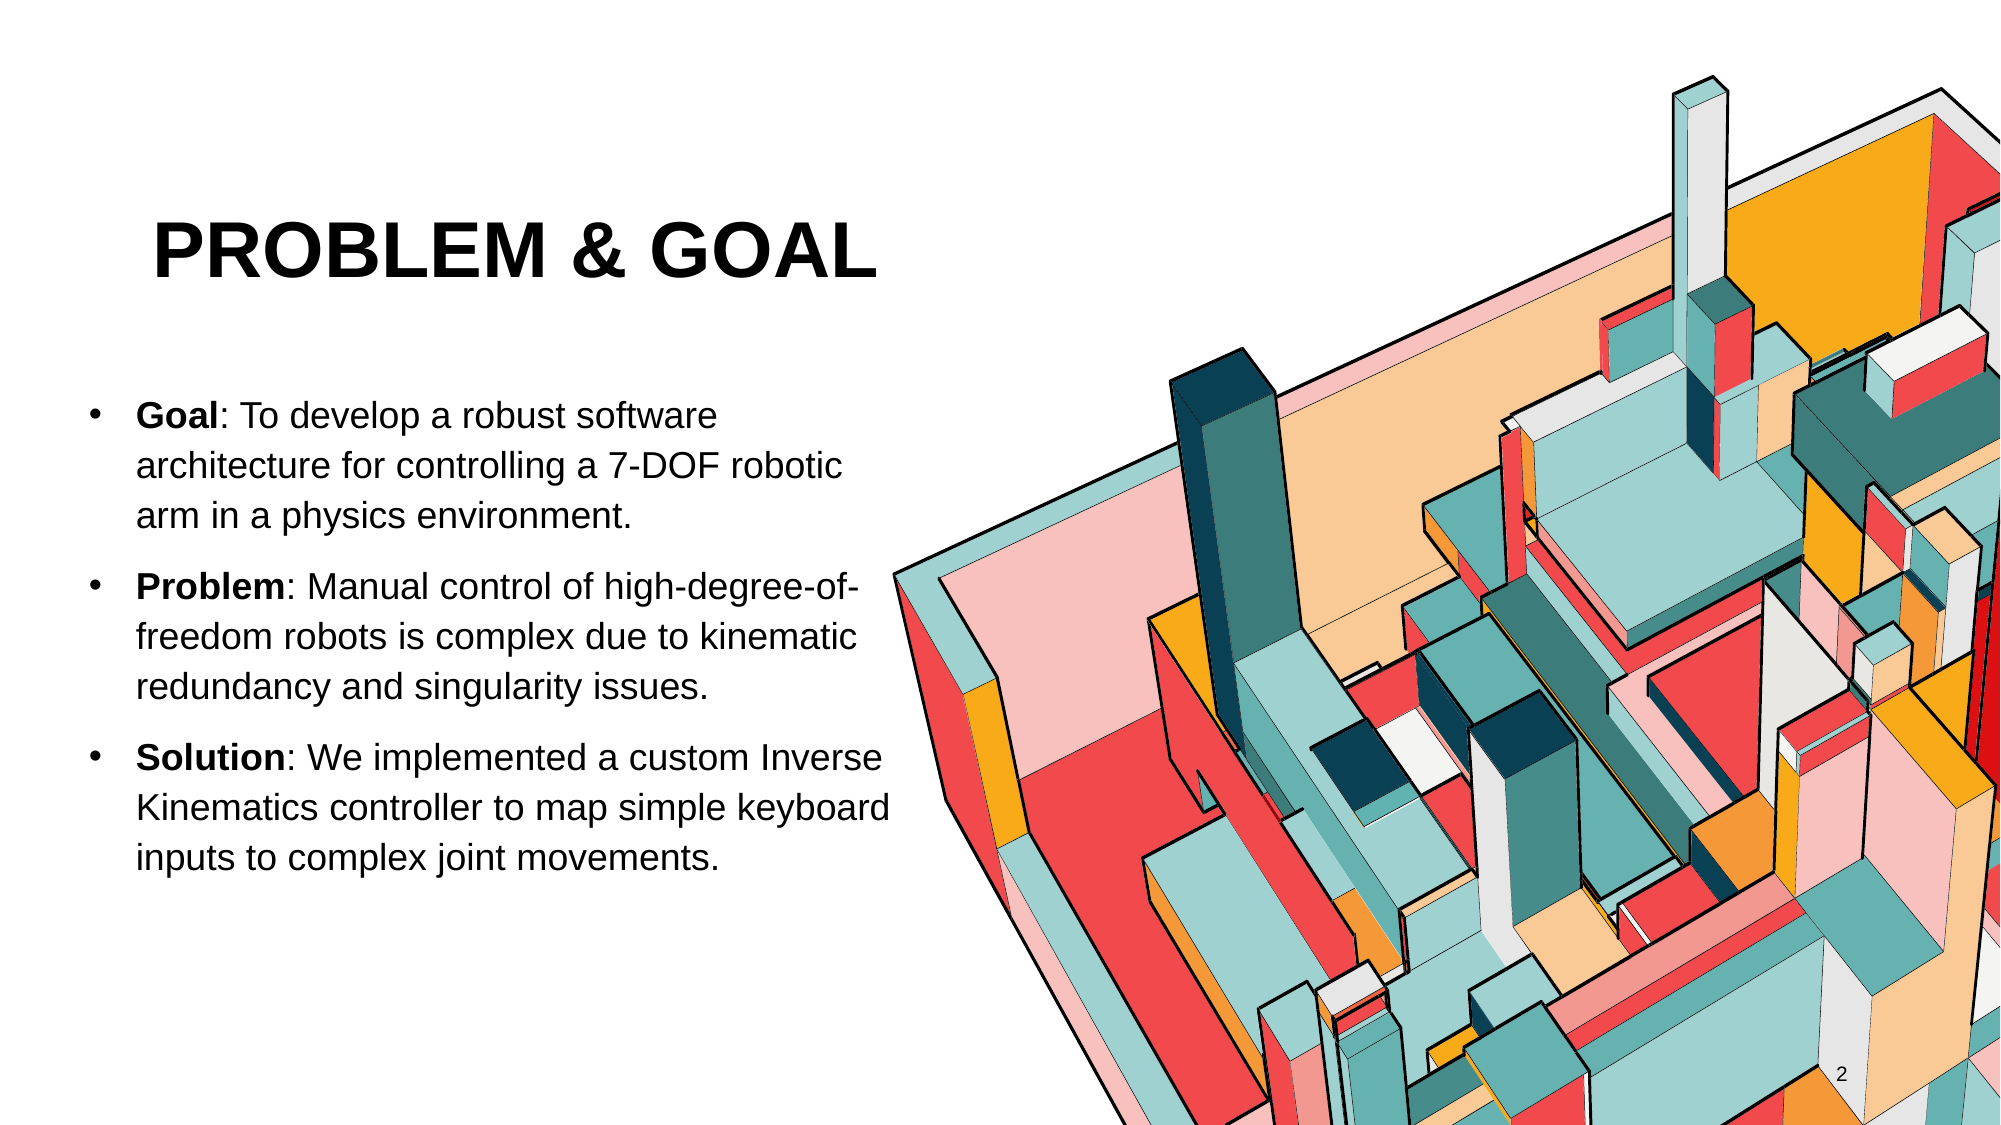

# Problem & Goal
Goal: To develop a robust software architecture for controlling a 7-DOF robotic arm in a physics environment.
Problem: Manual control of high-degree-of-freedom robots is complex due to kinematic redundancy and singularity issues.
Solution: We implemented a custom Inverse Kinematics controller to map simple keyboard inputs to complex joint movements.
2